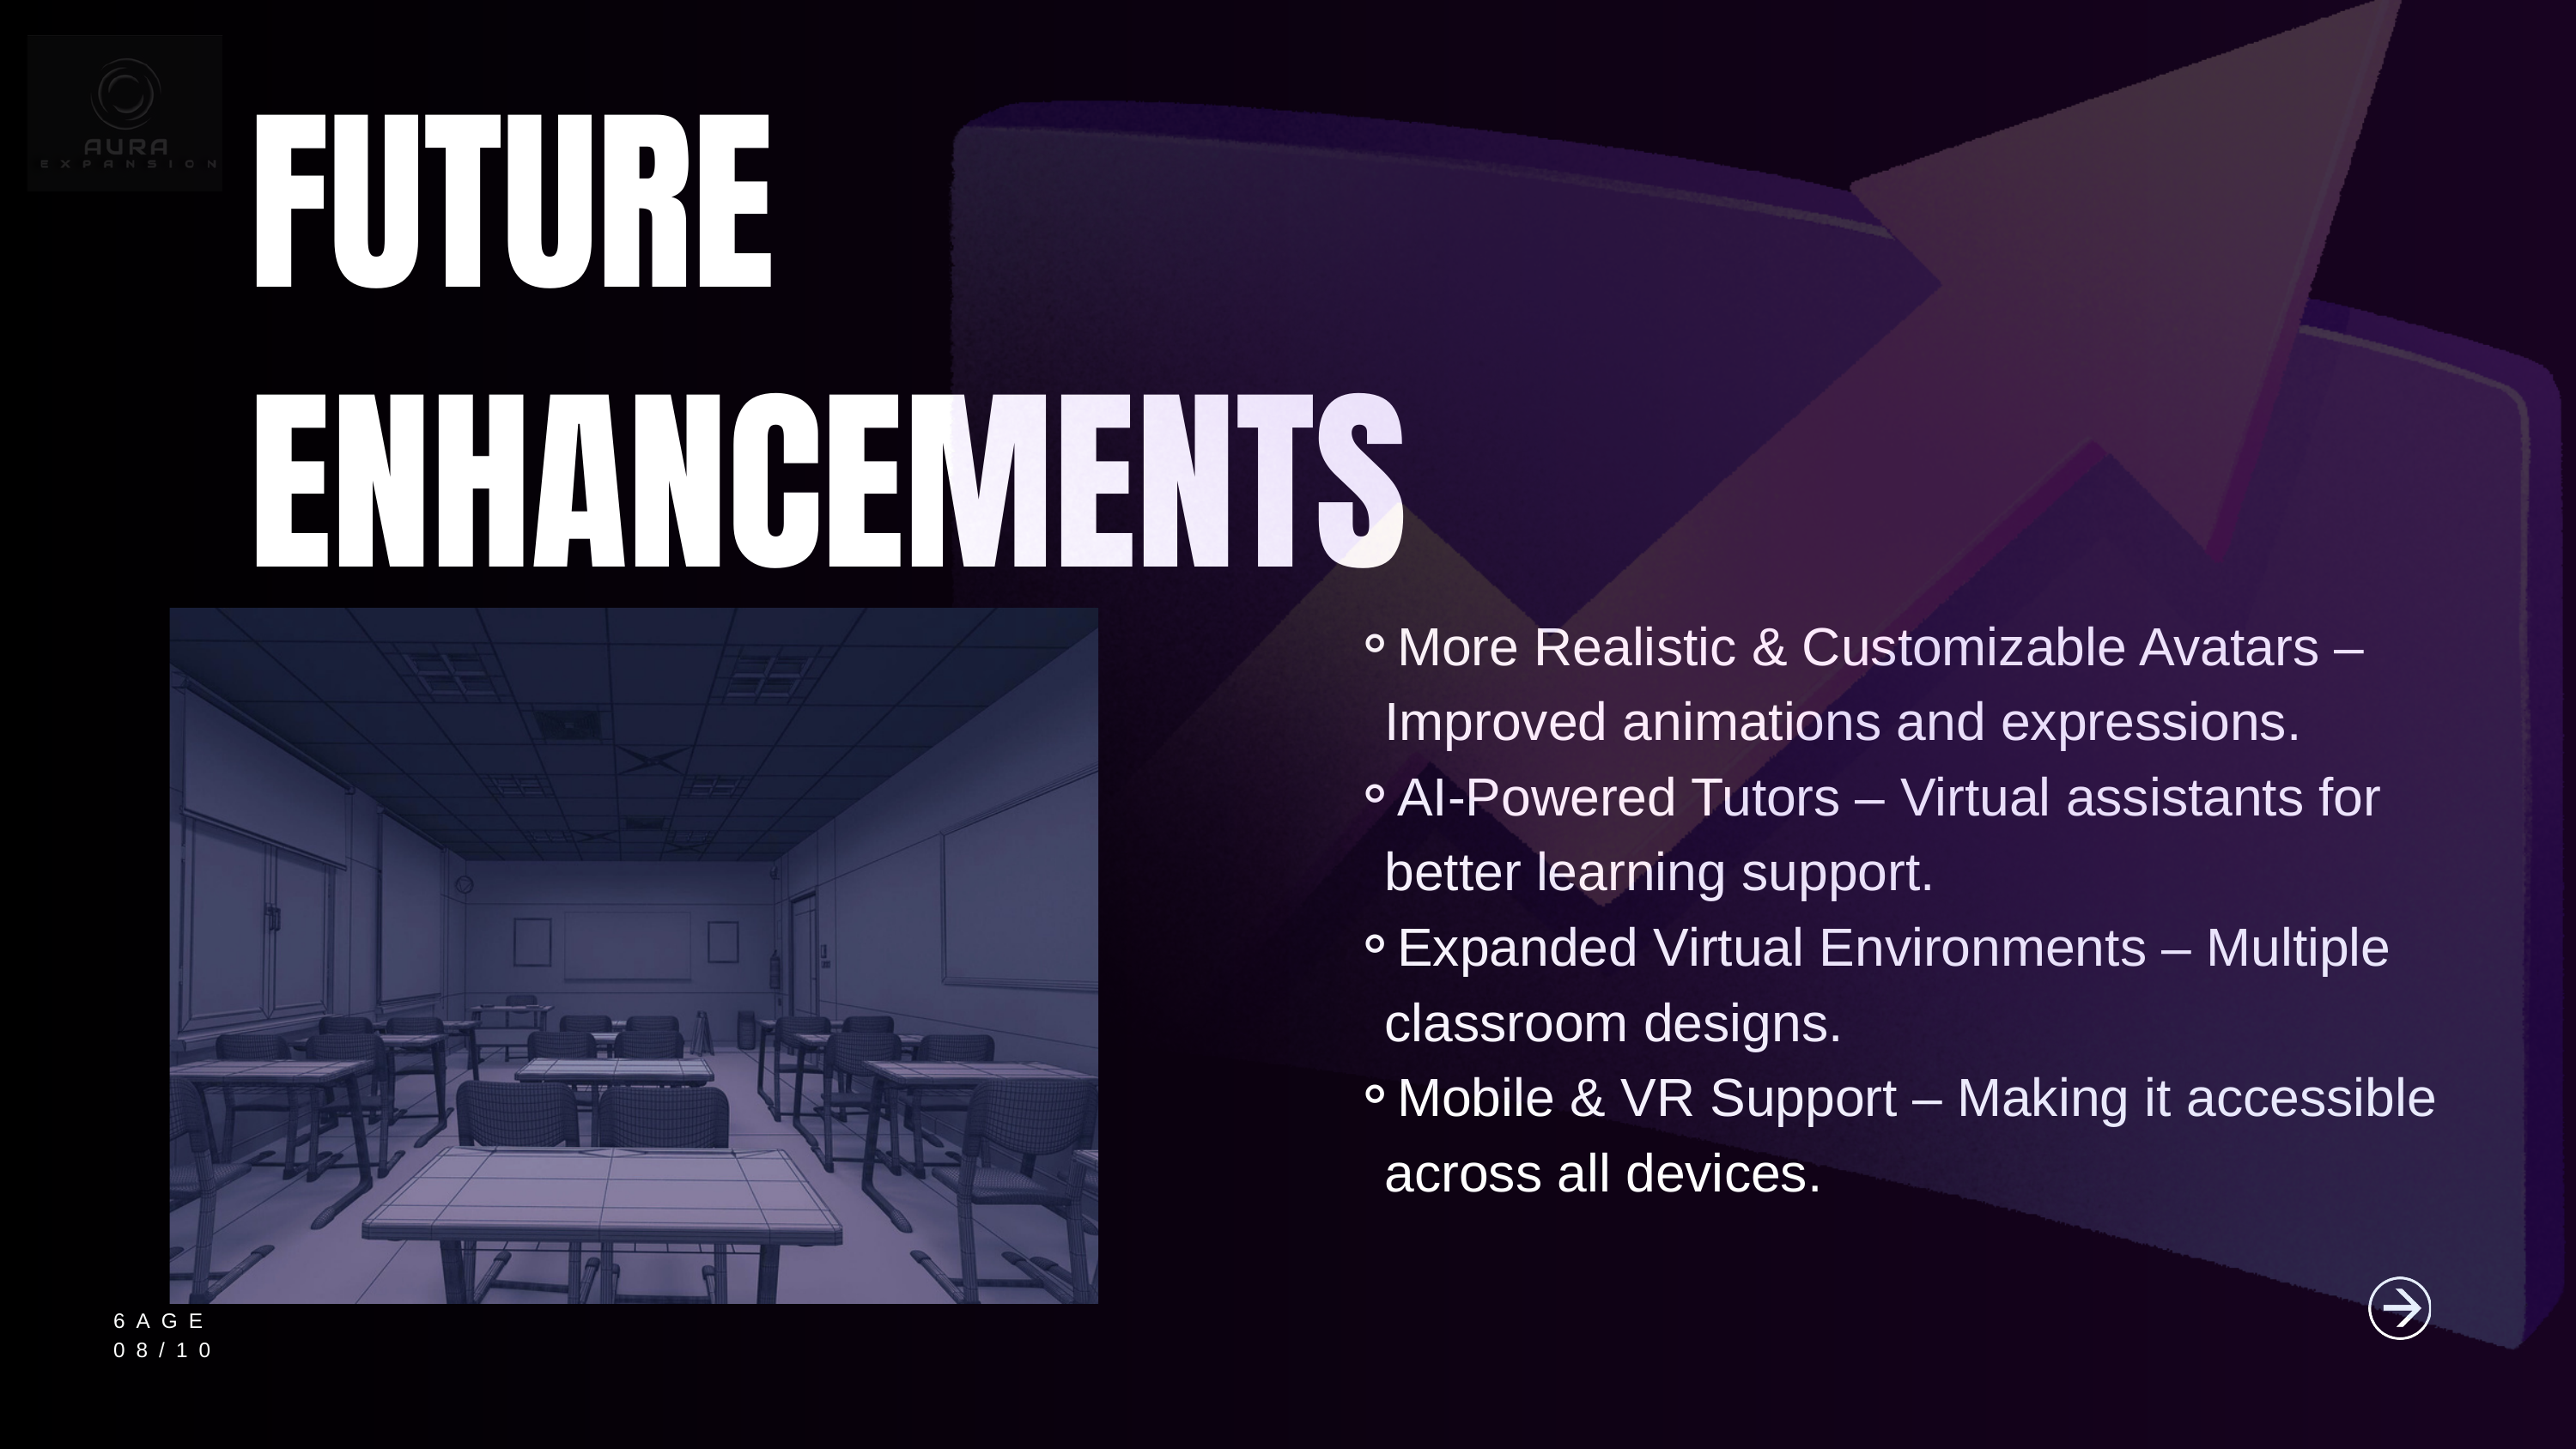

FUTURE
ENHANCEMENTS

More Realistic & Customizable Avatars – Improved animations and expressions.
AI-Powered Tutors – Virtual assistants for better learning support.
Expanded Virtual Environments – Multiple classroom designs.
Mobile & VR Support – Making it accessible across all devices.

6AGE
08/10